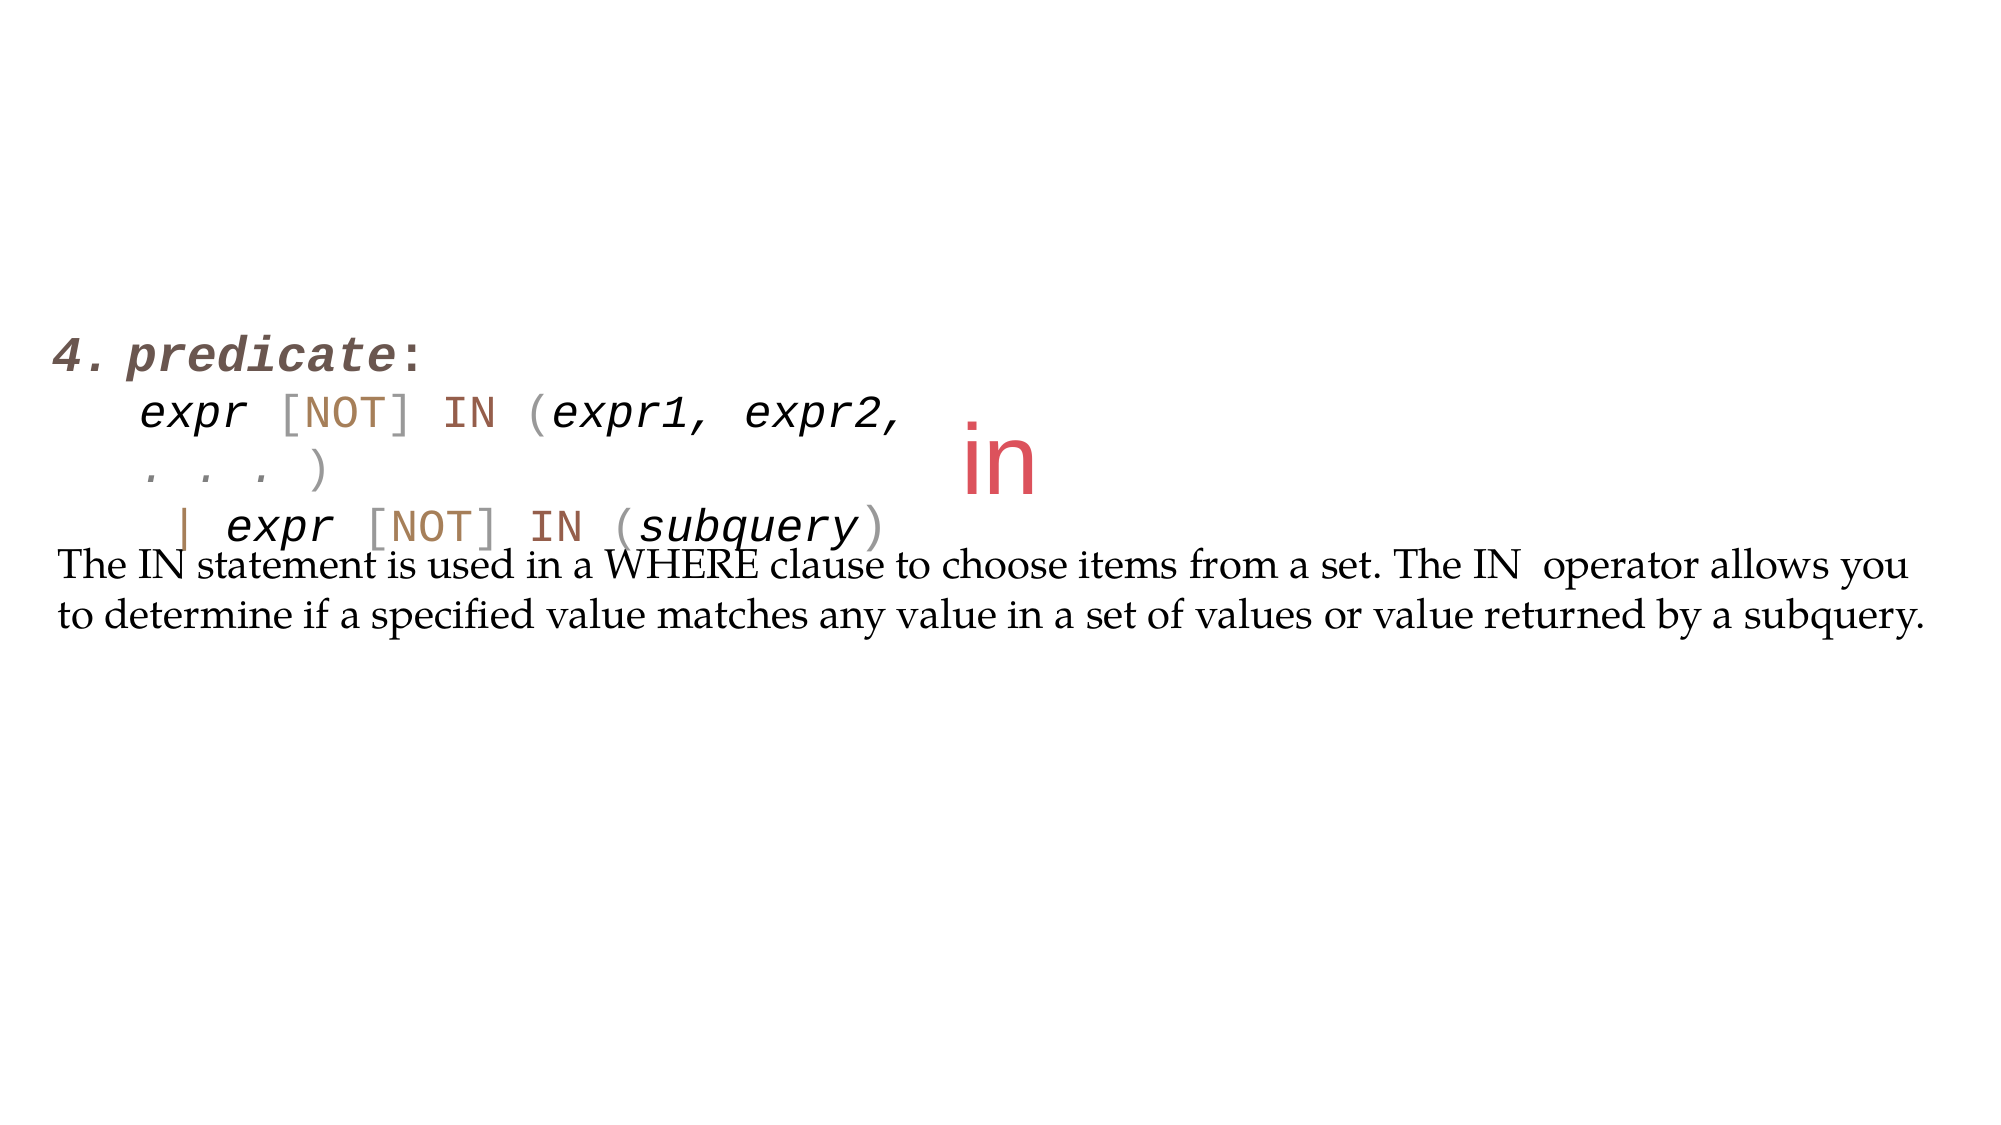

predicate:
expr [NOT] IN (expr1, expr2, . . . )
| expr [NOT] IN (subquery)
in
The IN statement is used in a WHERE clause to choose items from a set. The IN  operator allows you to determine if a specified value matches any value in a set of values or value returned by a subquery.